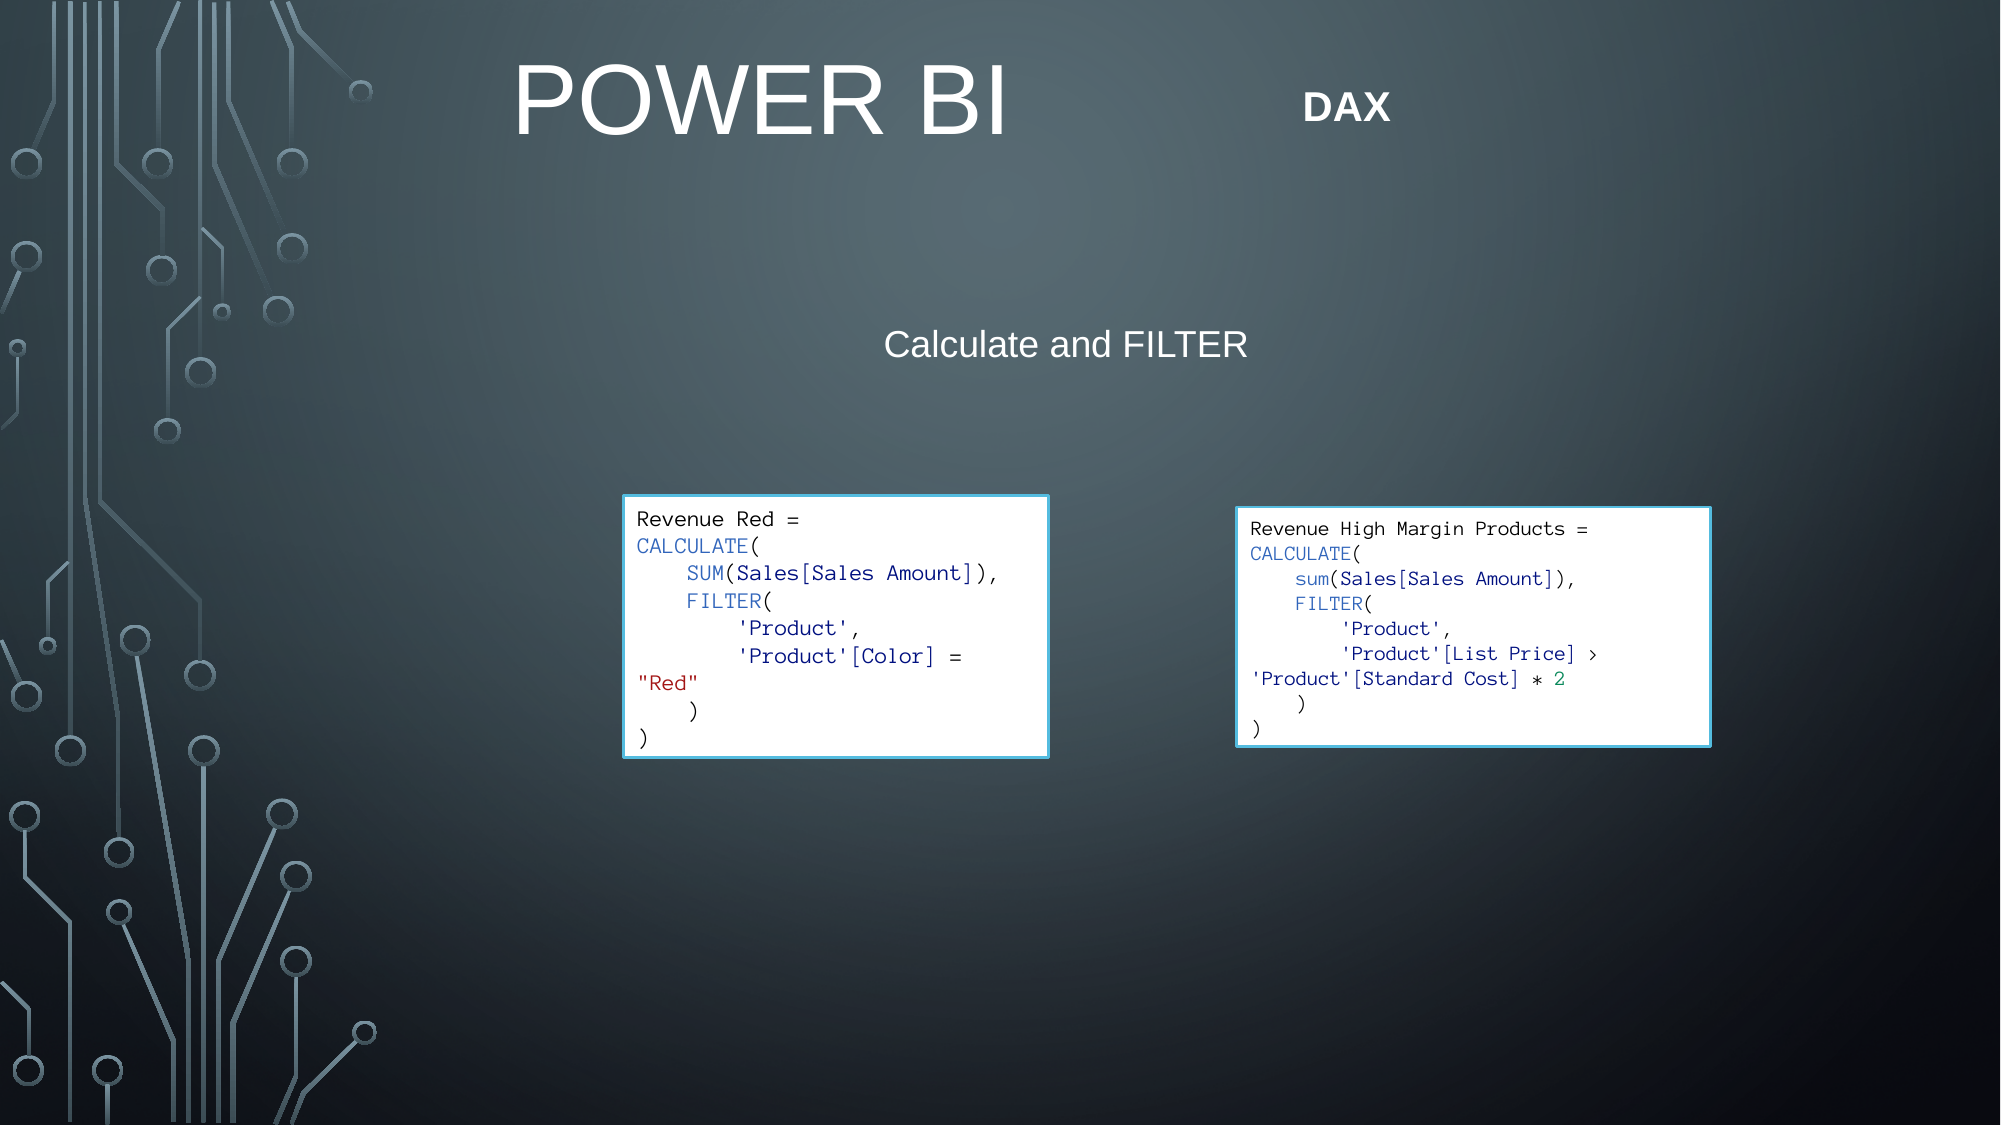

# Power BI
DAX

Calculate and FILTER
Revenue Red =
CALCULATE(
    SUM(Sales[Sales Amount]),
    FILTER(
        'Product',
        'Product'[Color] = "Red"
    )
)
Revenue High Margin Products =
CALCULATE(
    sum(Sales[Sales Amount]),
    FILTER(
        'Product',
        'Product'[List Price] > 'Product'[Standard Cost] * 2
    )
)